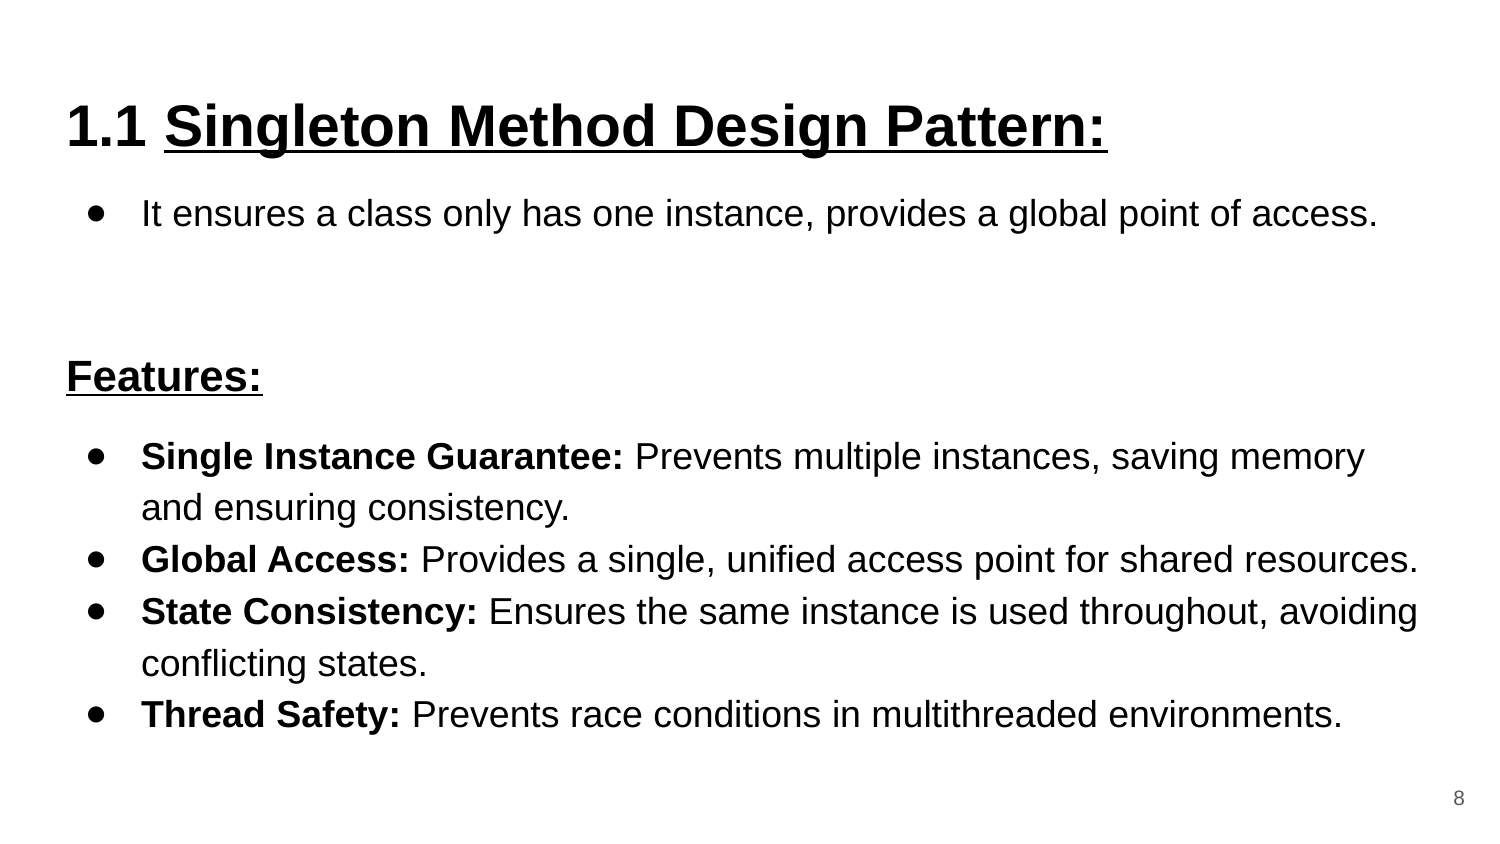

# 1.1 Singleton Method Design Pattern:
It ensures a class only has one instance, provides a global point of access.

Features:
Single Instance Guarantee: Prevents multiple instances, saving memory and ensuring consistency.
Global Access: Provides a single, unified access point for shared resources.
State Consistency: Ensures the same instance is used throughout, avoiding conflicting states.
Thread Safety: Prevents race conditions in multithreaded environments.

8